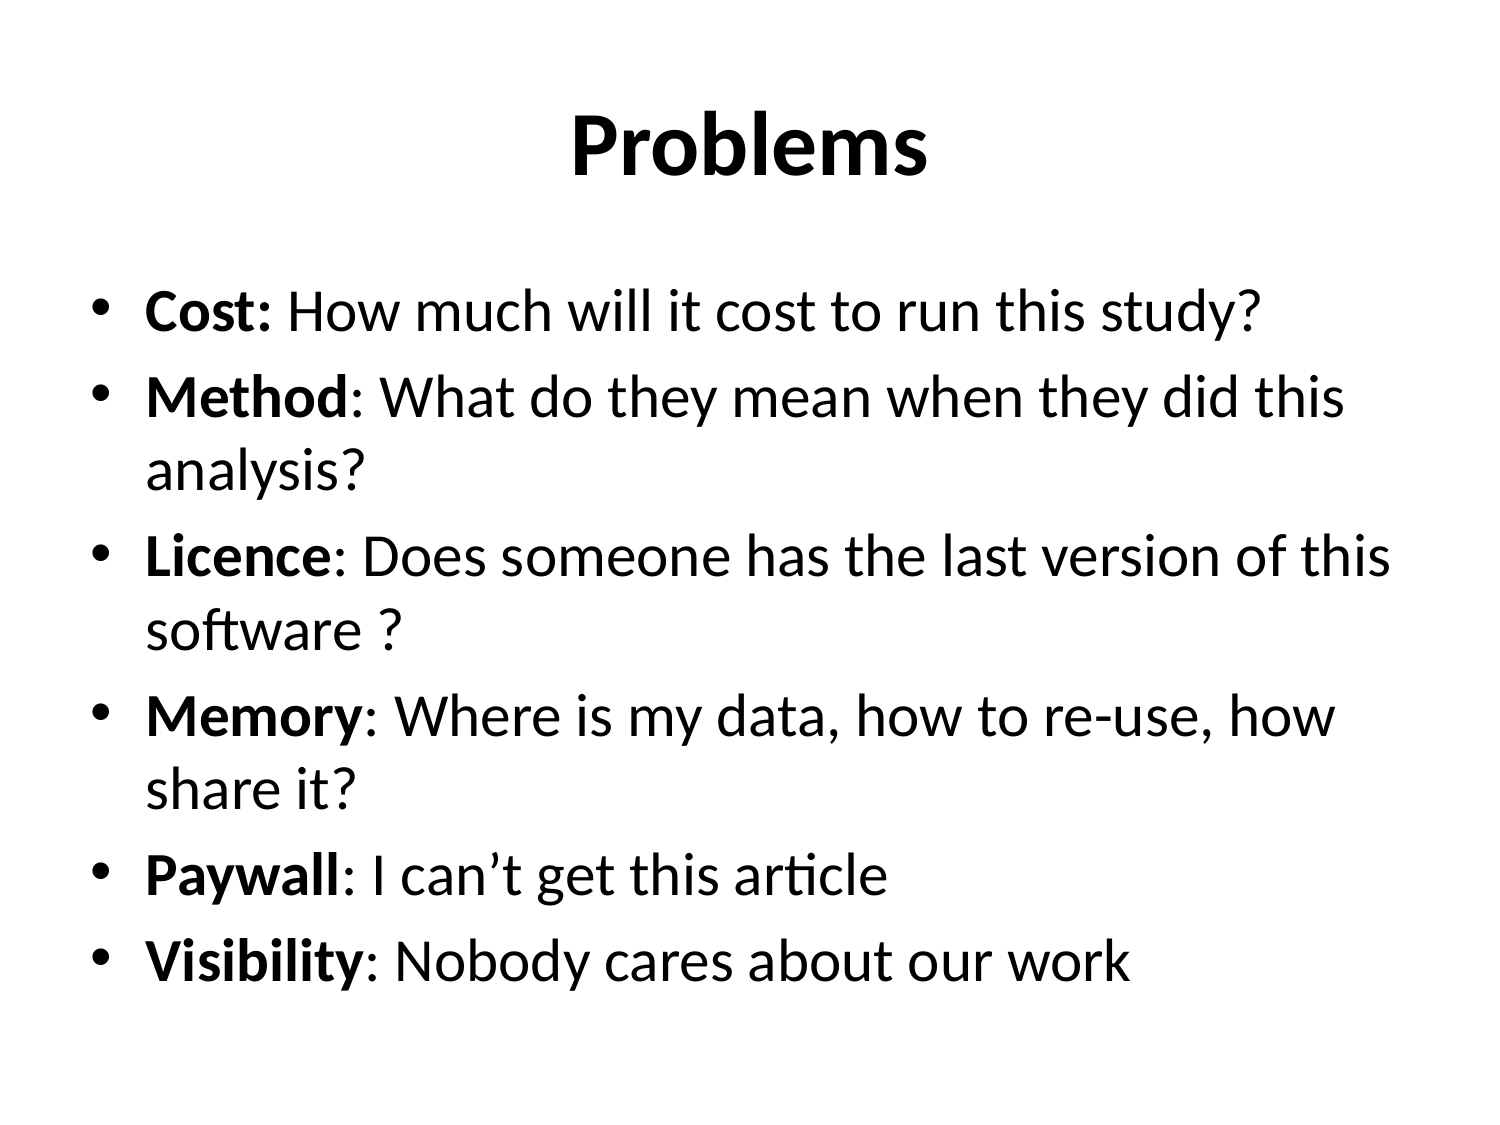

# Problems
Cost: How much will it cost to run this study?
Method: What do they mean when they did this analysis?
Licence: Does someone has the last version of this software ?
Memory: Where is my data, how to re-use, how share it?
Paywall: I can’t get this article
Visibility: Nobody cares about our work